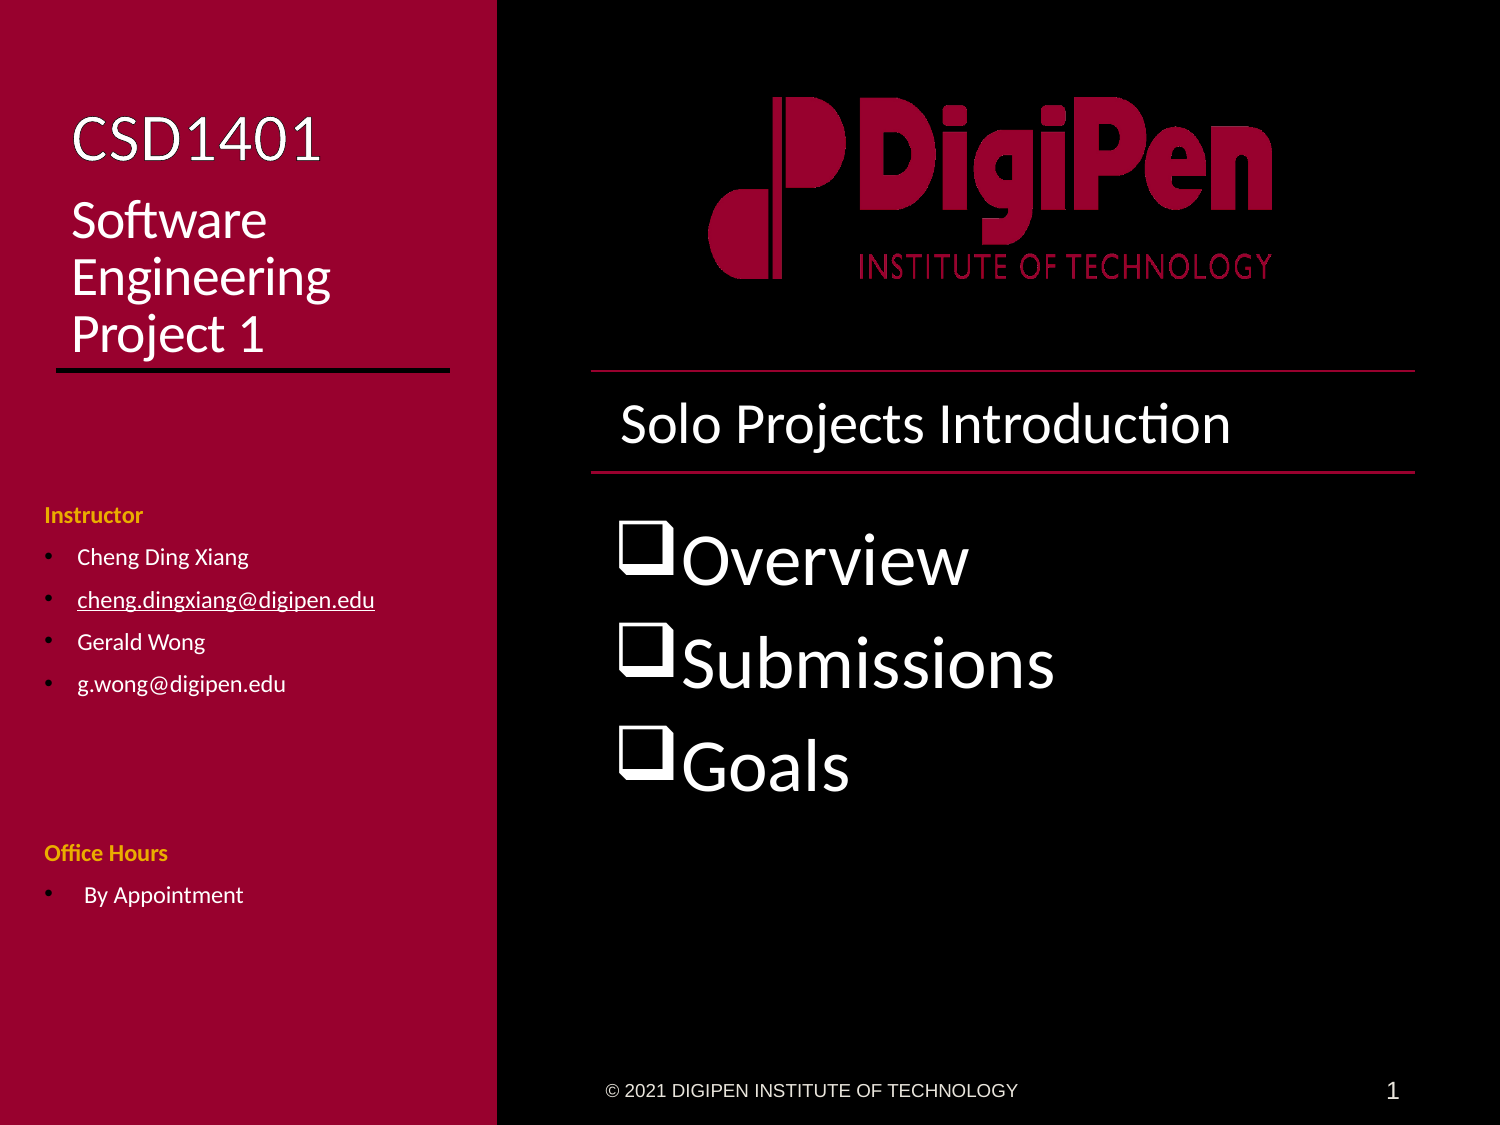

# CSD1401 Software Engineering Project 1
Solo Projects Introduction
Instructor
Cheng Ding Xiang
cheng.dingxiang@digipen.edu
Gerald Wong
g.wong@digipen.edu

Office Hours
By Appointment
Overview
Submissions
Goals
© 2021 DigiPen Institute of Technology
1